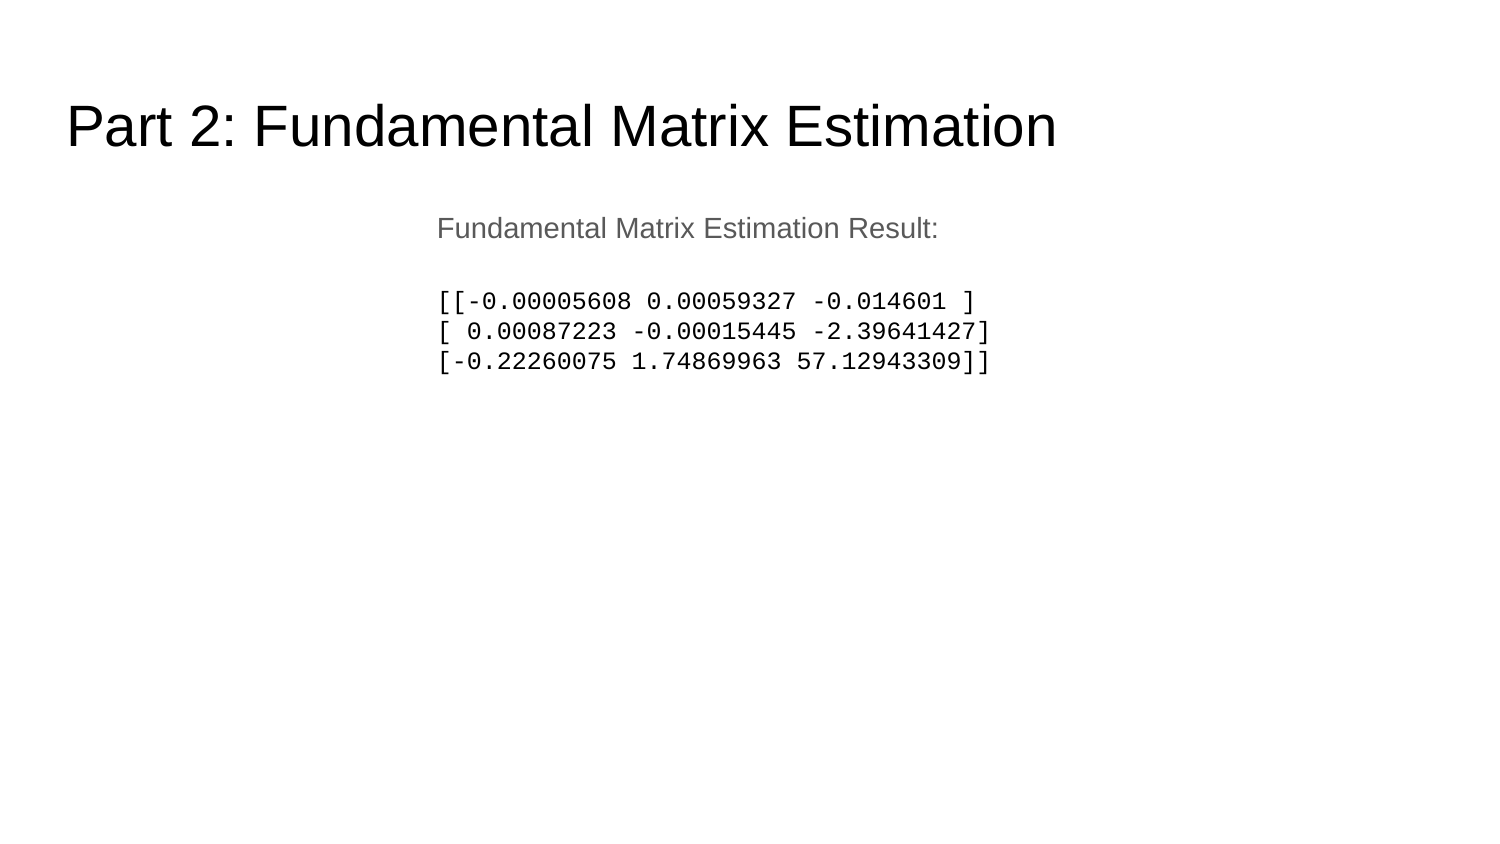

# Part 2: Fundamental Matrix Estimation
Fundamental Matrix Estimation Result:

[[-0.00005608 0.00059327 -0.014601 ]
[ 0.00087223 -0.00015445 -2.39641427]
[-0.22260075 1.74869963 57.12943309]]